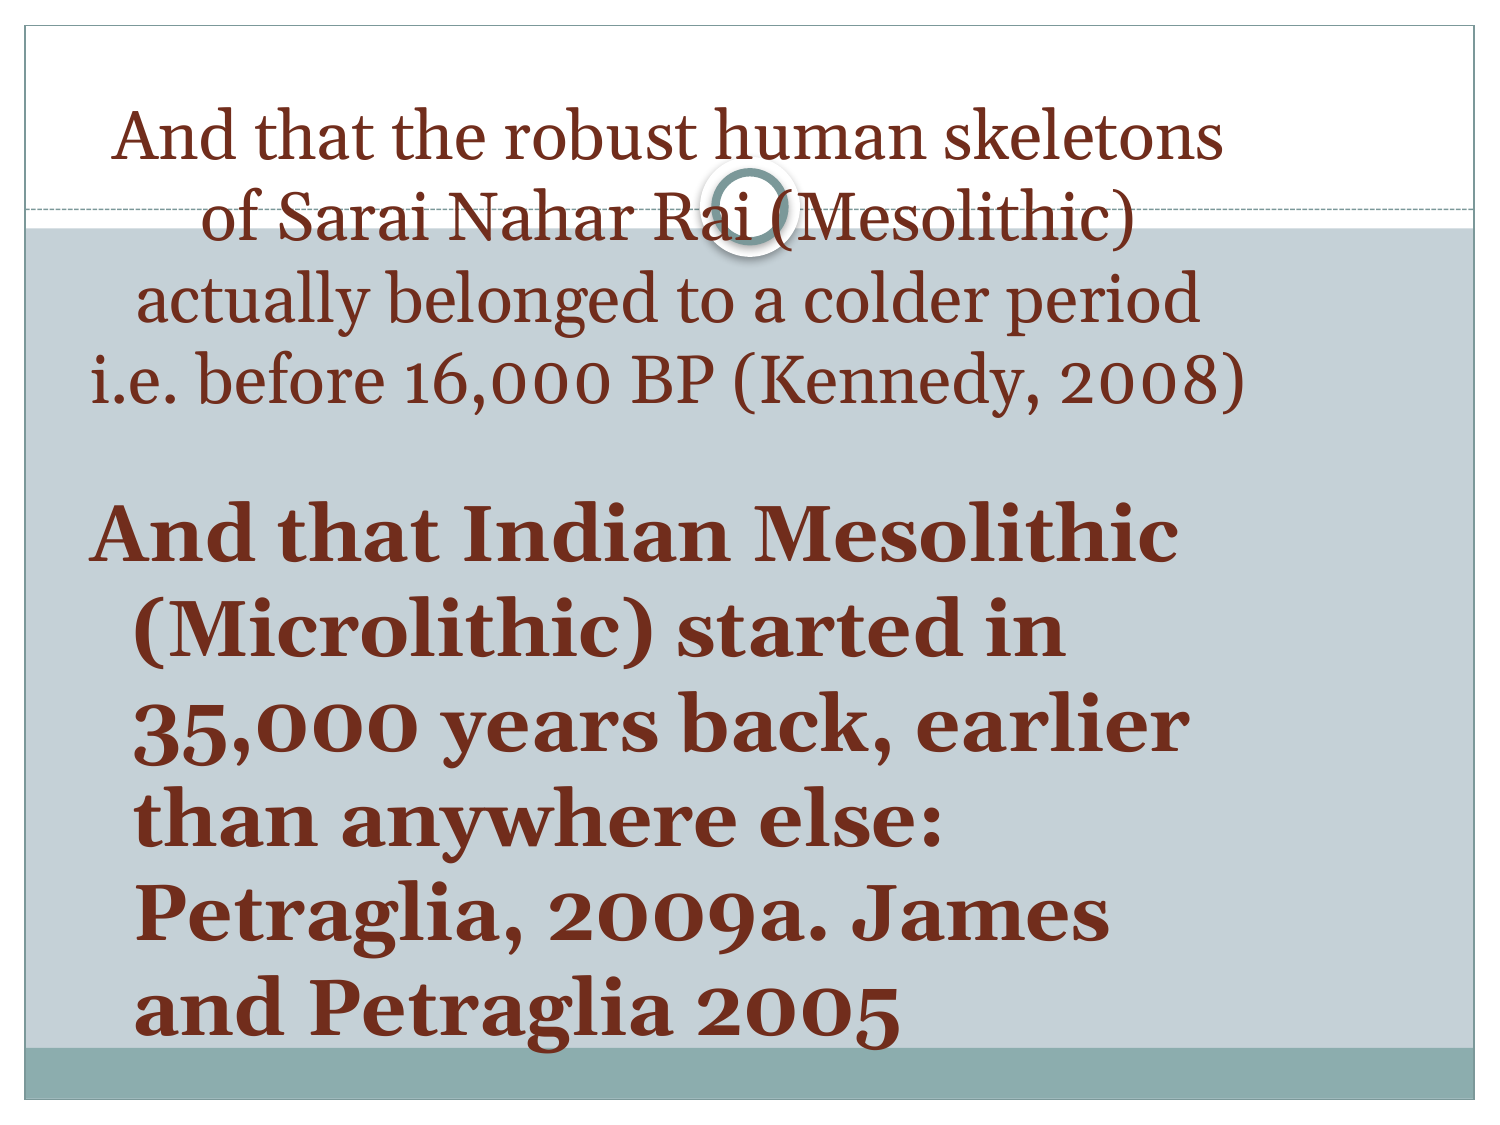

# And that the robust human skeletons of Sarai Nahar Rai (Mesolithic) actually belonged to a colder period i.e. before 16,000 BP (Kennedy, 2008)
And that Indian Mesolithic (Microlithic) started in 35,000 years back, earlier than anywhere else: Petraglia, 2009a. James and Petraglia 2005